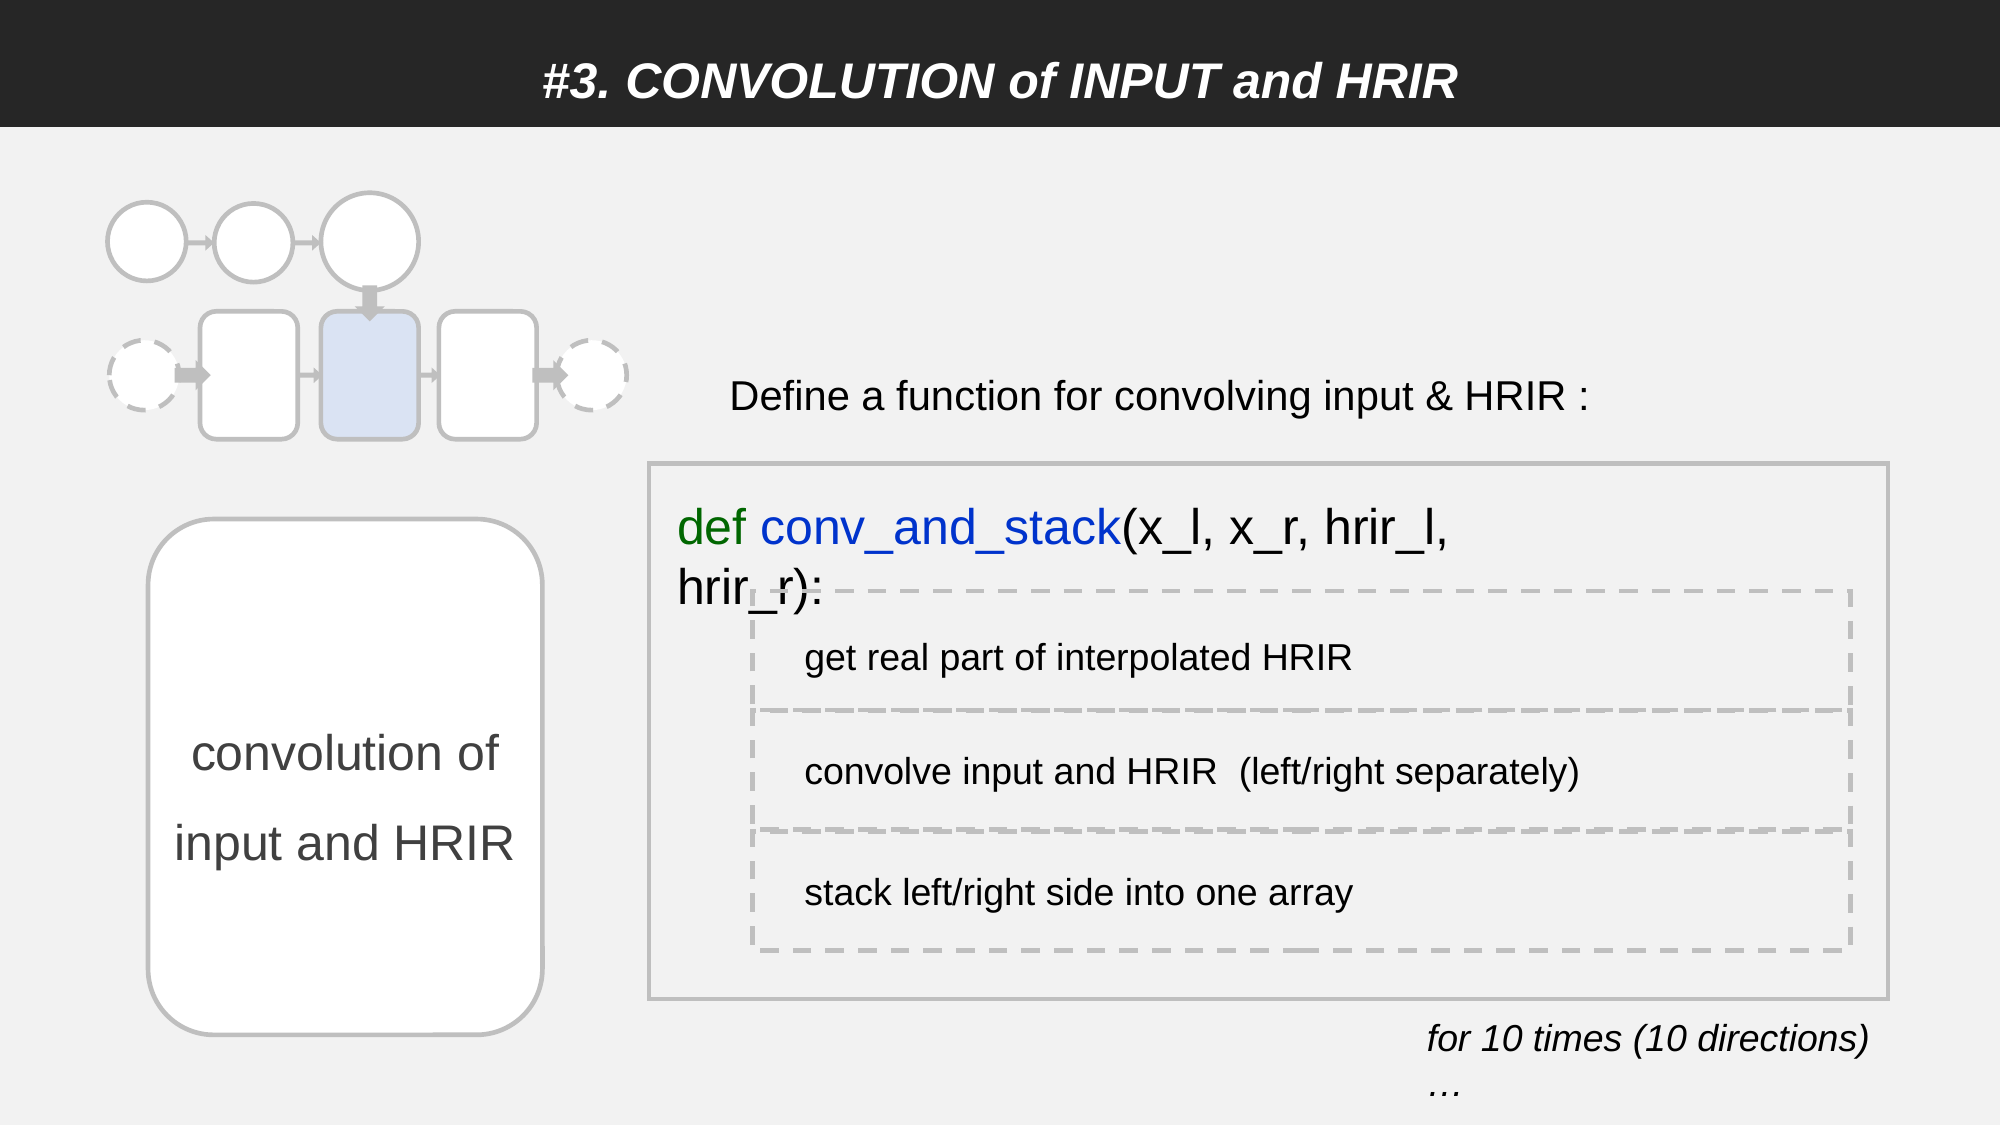

#3. CONVOLUTION of INPUT and HRIR

Define a function for convolving input & HRIR :

def conv_and_stack(x_l, x_r, hrir_l, hrir_r):

get real part of interpolated HRIR

convolve input and HRIR  (left/right separately)

stack left/right side into one array

convolution of input and HRIR
for 10 times (10 directions) …